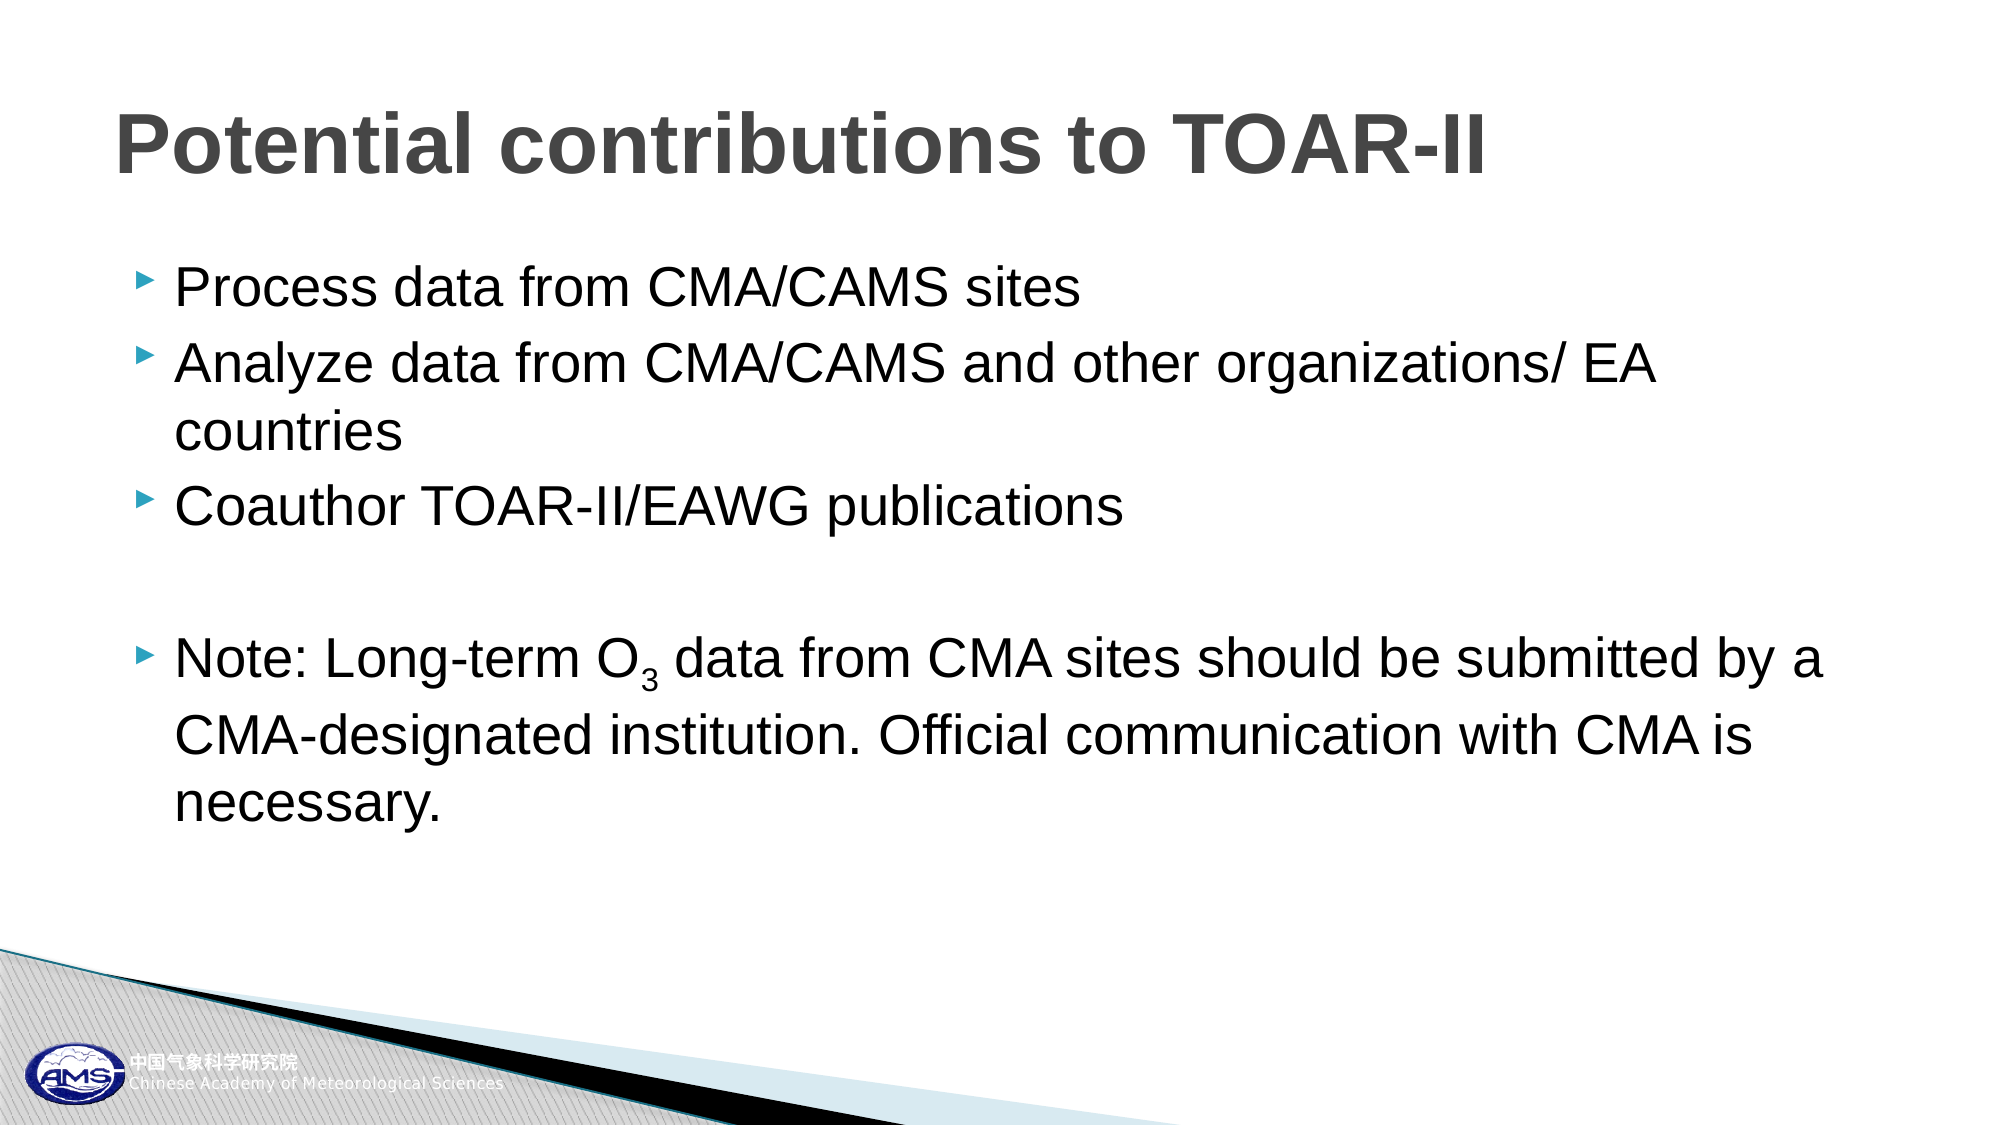

# Potential contributions to TOAR-II
Process data from CMA/CAMS sites
Analyze data from CMA/CAMS and other organizations/ EA countries
Coauthor TOAR-II/EAWG publications

Note: Long-term O3 data from CMA sites should be submitted by a CMA-designated institution. Official communication with CMA is necessary.